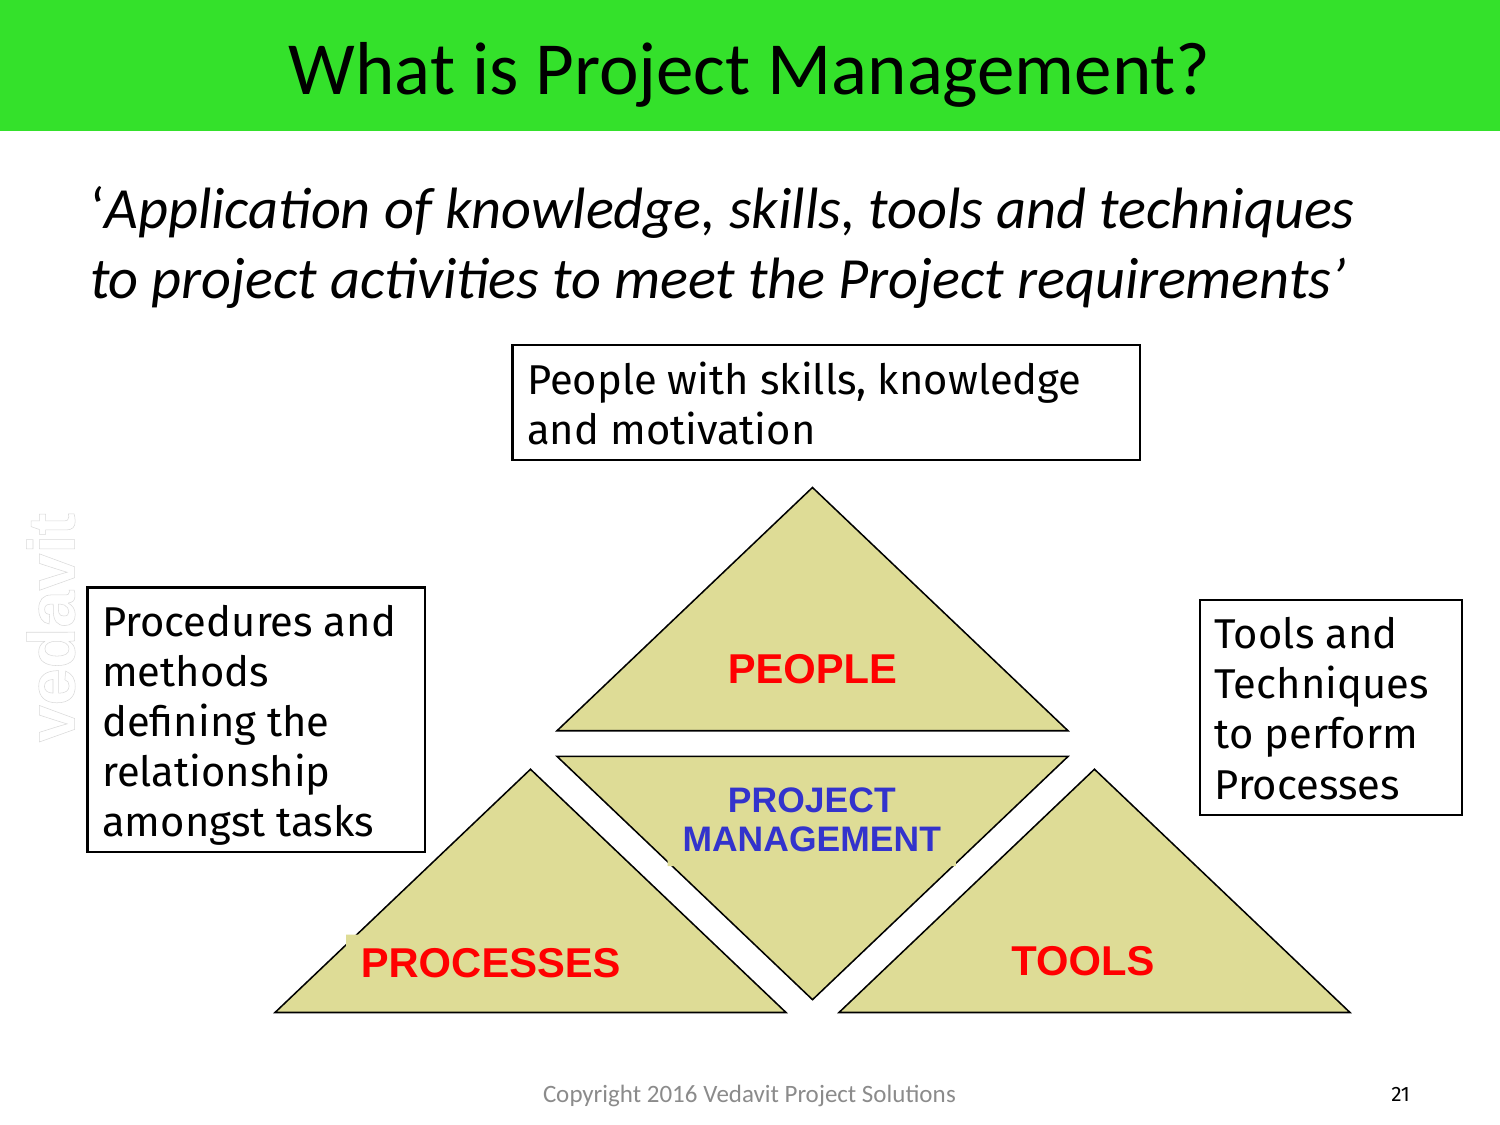

# What is Project Management?
‘Application of knowledge, skills, tools and techniques to project activities to meet the Project requirements’

People with skills, knowledge and motivation
PEOPLE

PROJECT
MANAGEMENT
TOOLS
PROCESSES
Procedures and methods defining the relationship amongst tasks
Tools and Techniques to perform Processes
Copyright 2016 Vedavit Project Solutions
21